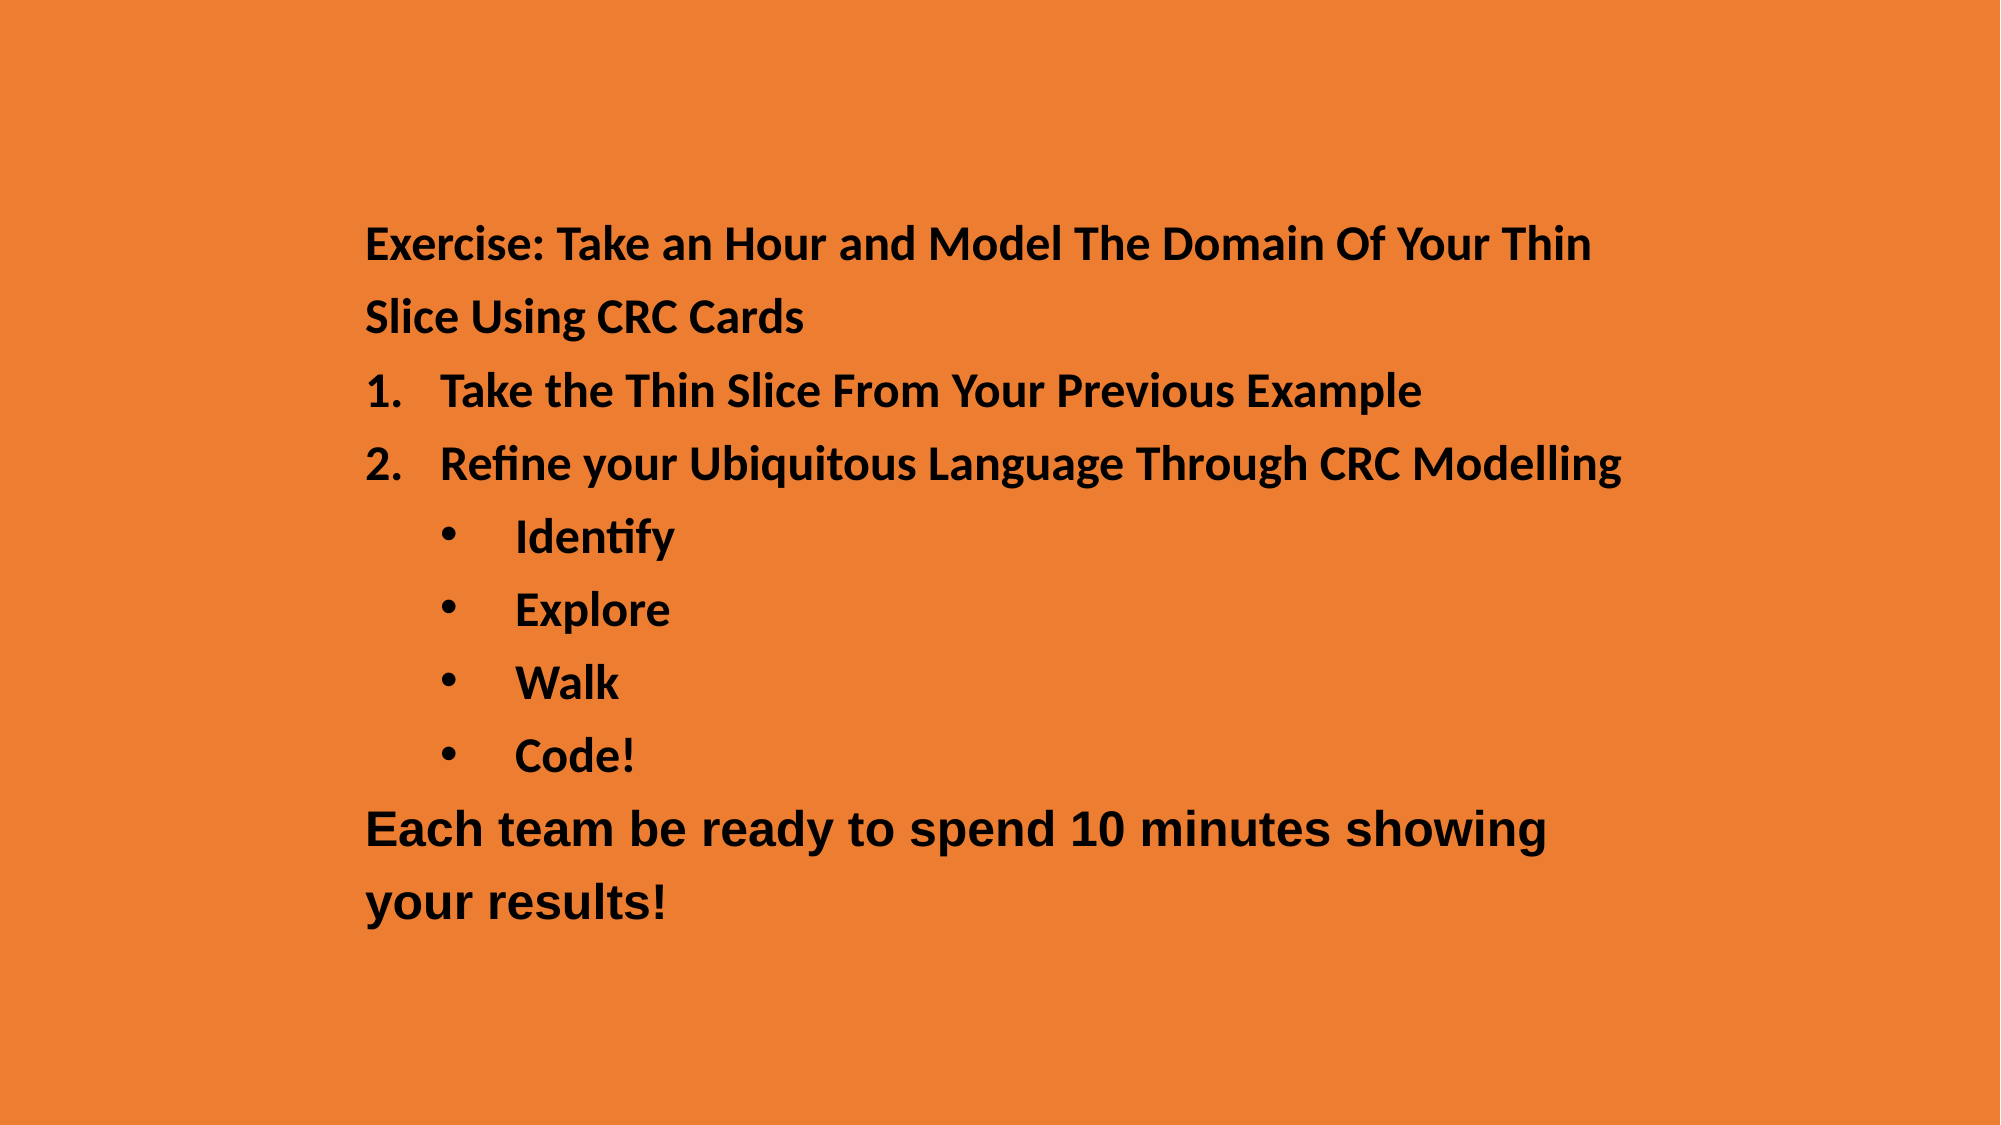

Exercise: Take an Hour and Model The Domain Of Your Thin Slice Using CRC Cards
Take the Thin Slice From Your Previous Example
Refine your Ubiquitous Language Through CRC Modelling
Identify
Explore
Walk
Code!
Each team be ready to spend 10 minutes showing your results!